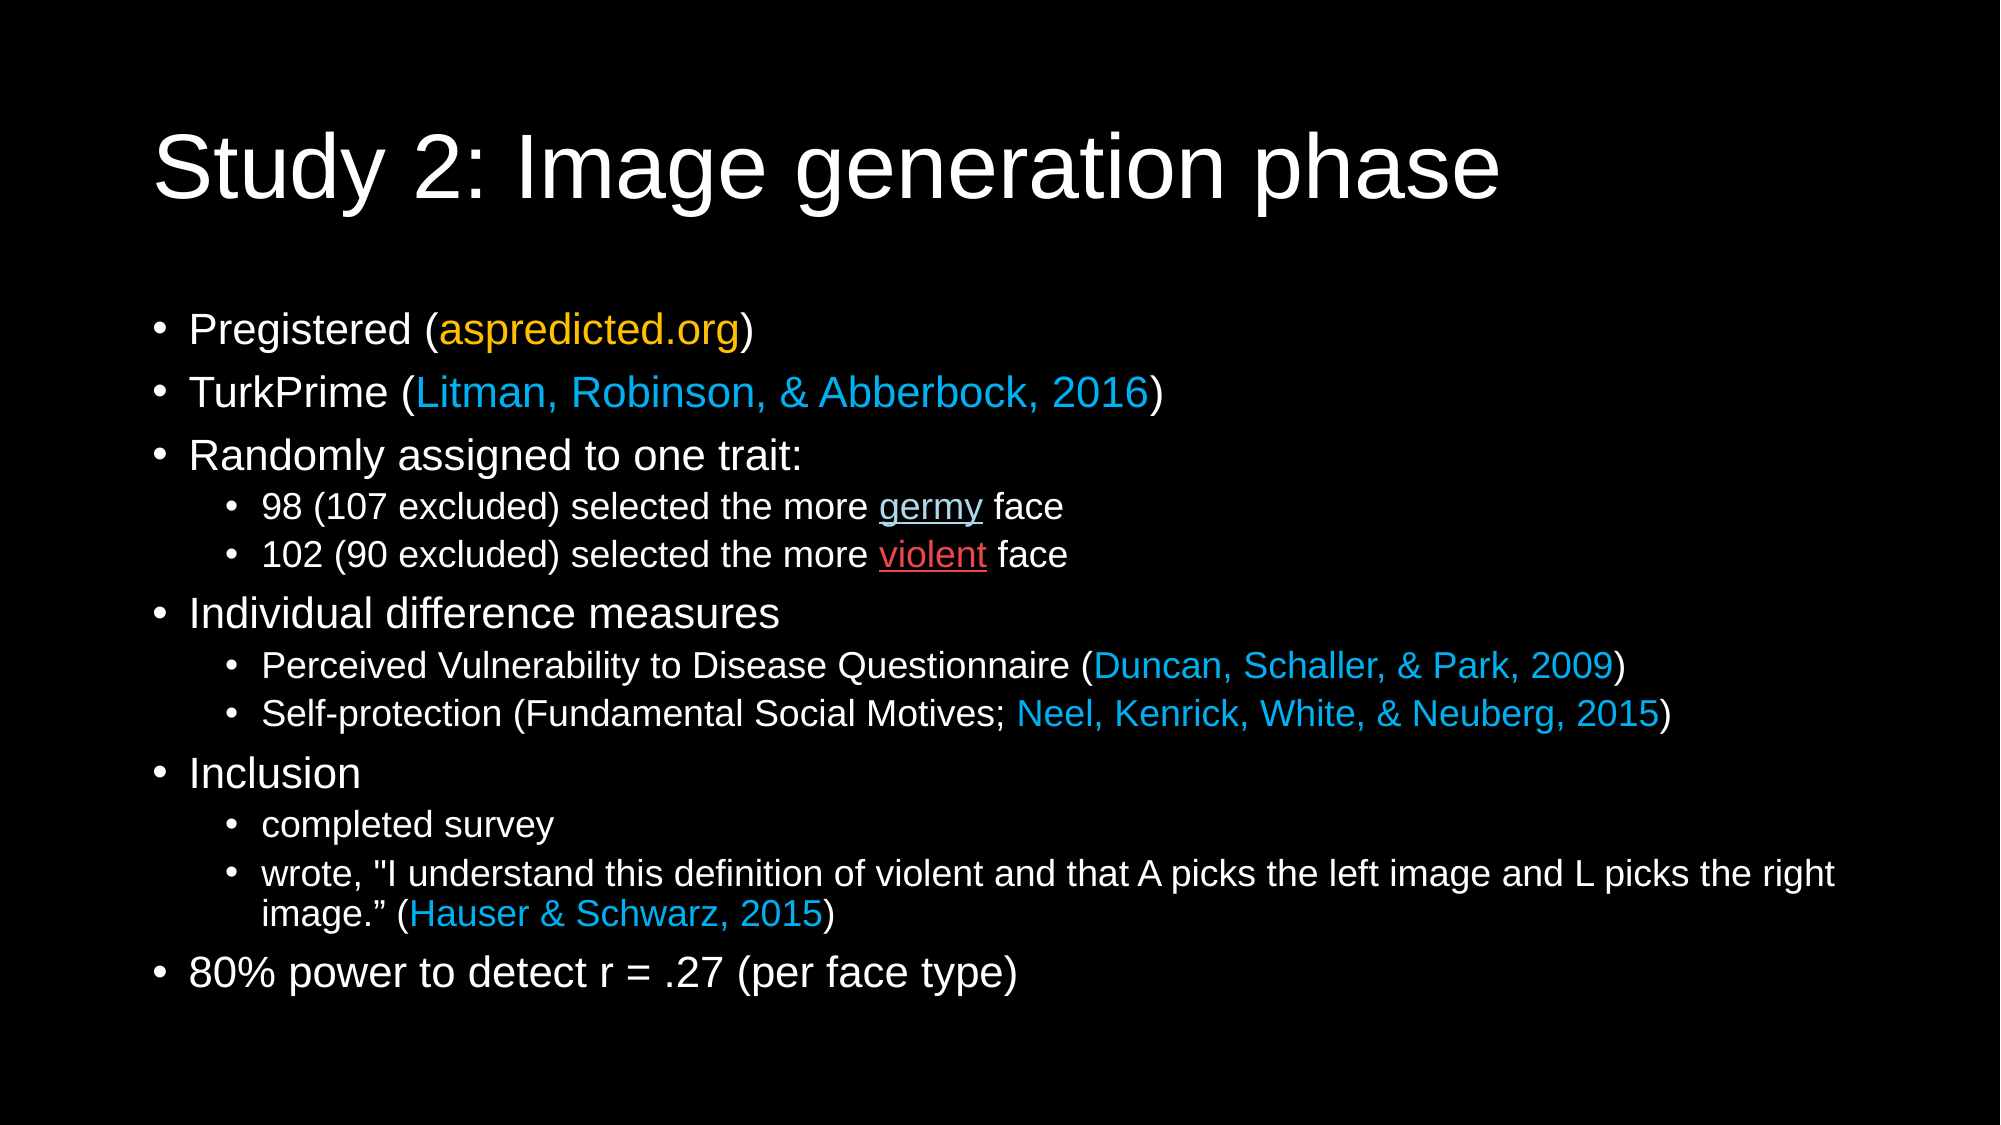

# Study 2: Image generation phase
Pregistered (aspredicted.org)
TurkPrime (Litman, Robinson, & Abberbock, 2016)
Randomly assigned to one trait:
98 (107 excluded) selected the more germy face
102 (90 excluded) selected the more violent face
Individual difference measures
Perceived Vulnerability to Disease Questionnaire (Duncan, Schaller, & Park, 2009)
Self-protection (Fundamental Social Motives; Neel, Kenrick, White, & Neuberg, 2015)
Inclusion
completed survey
wrote, "I understand this definition of violent and that A picks the left image and L picks the right image.” (Hauser & Schwarz, 2015)
80% power to detect r = .27 (per face type)